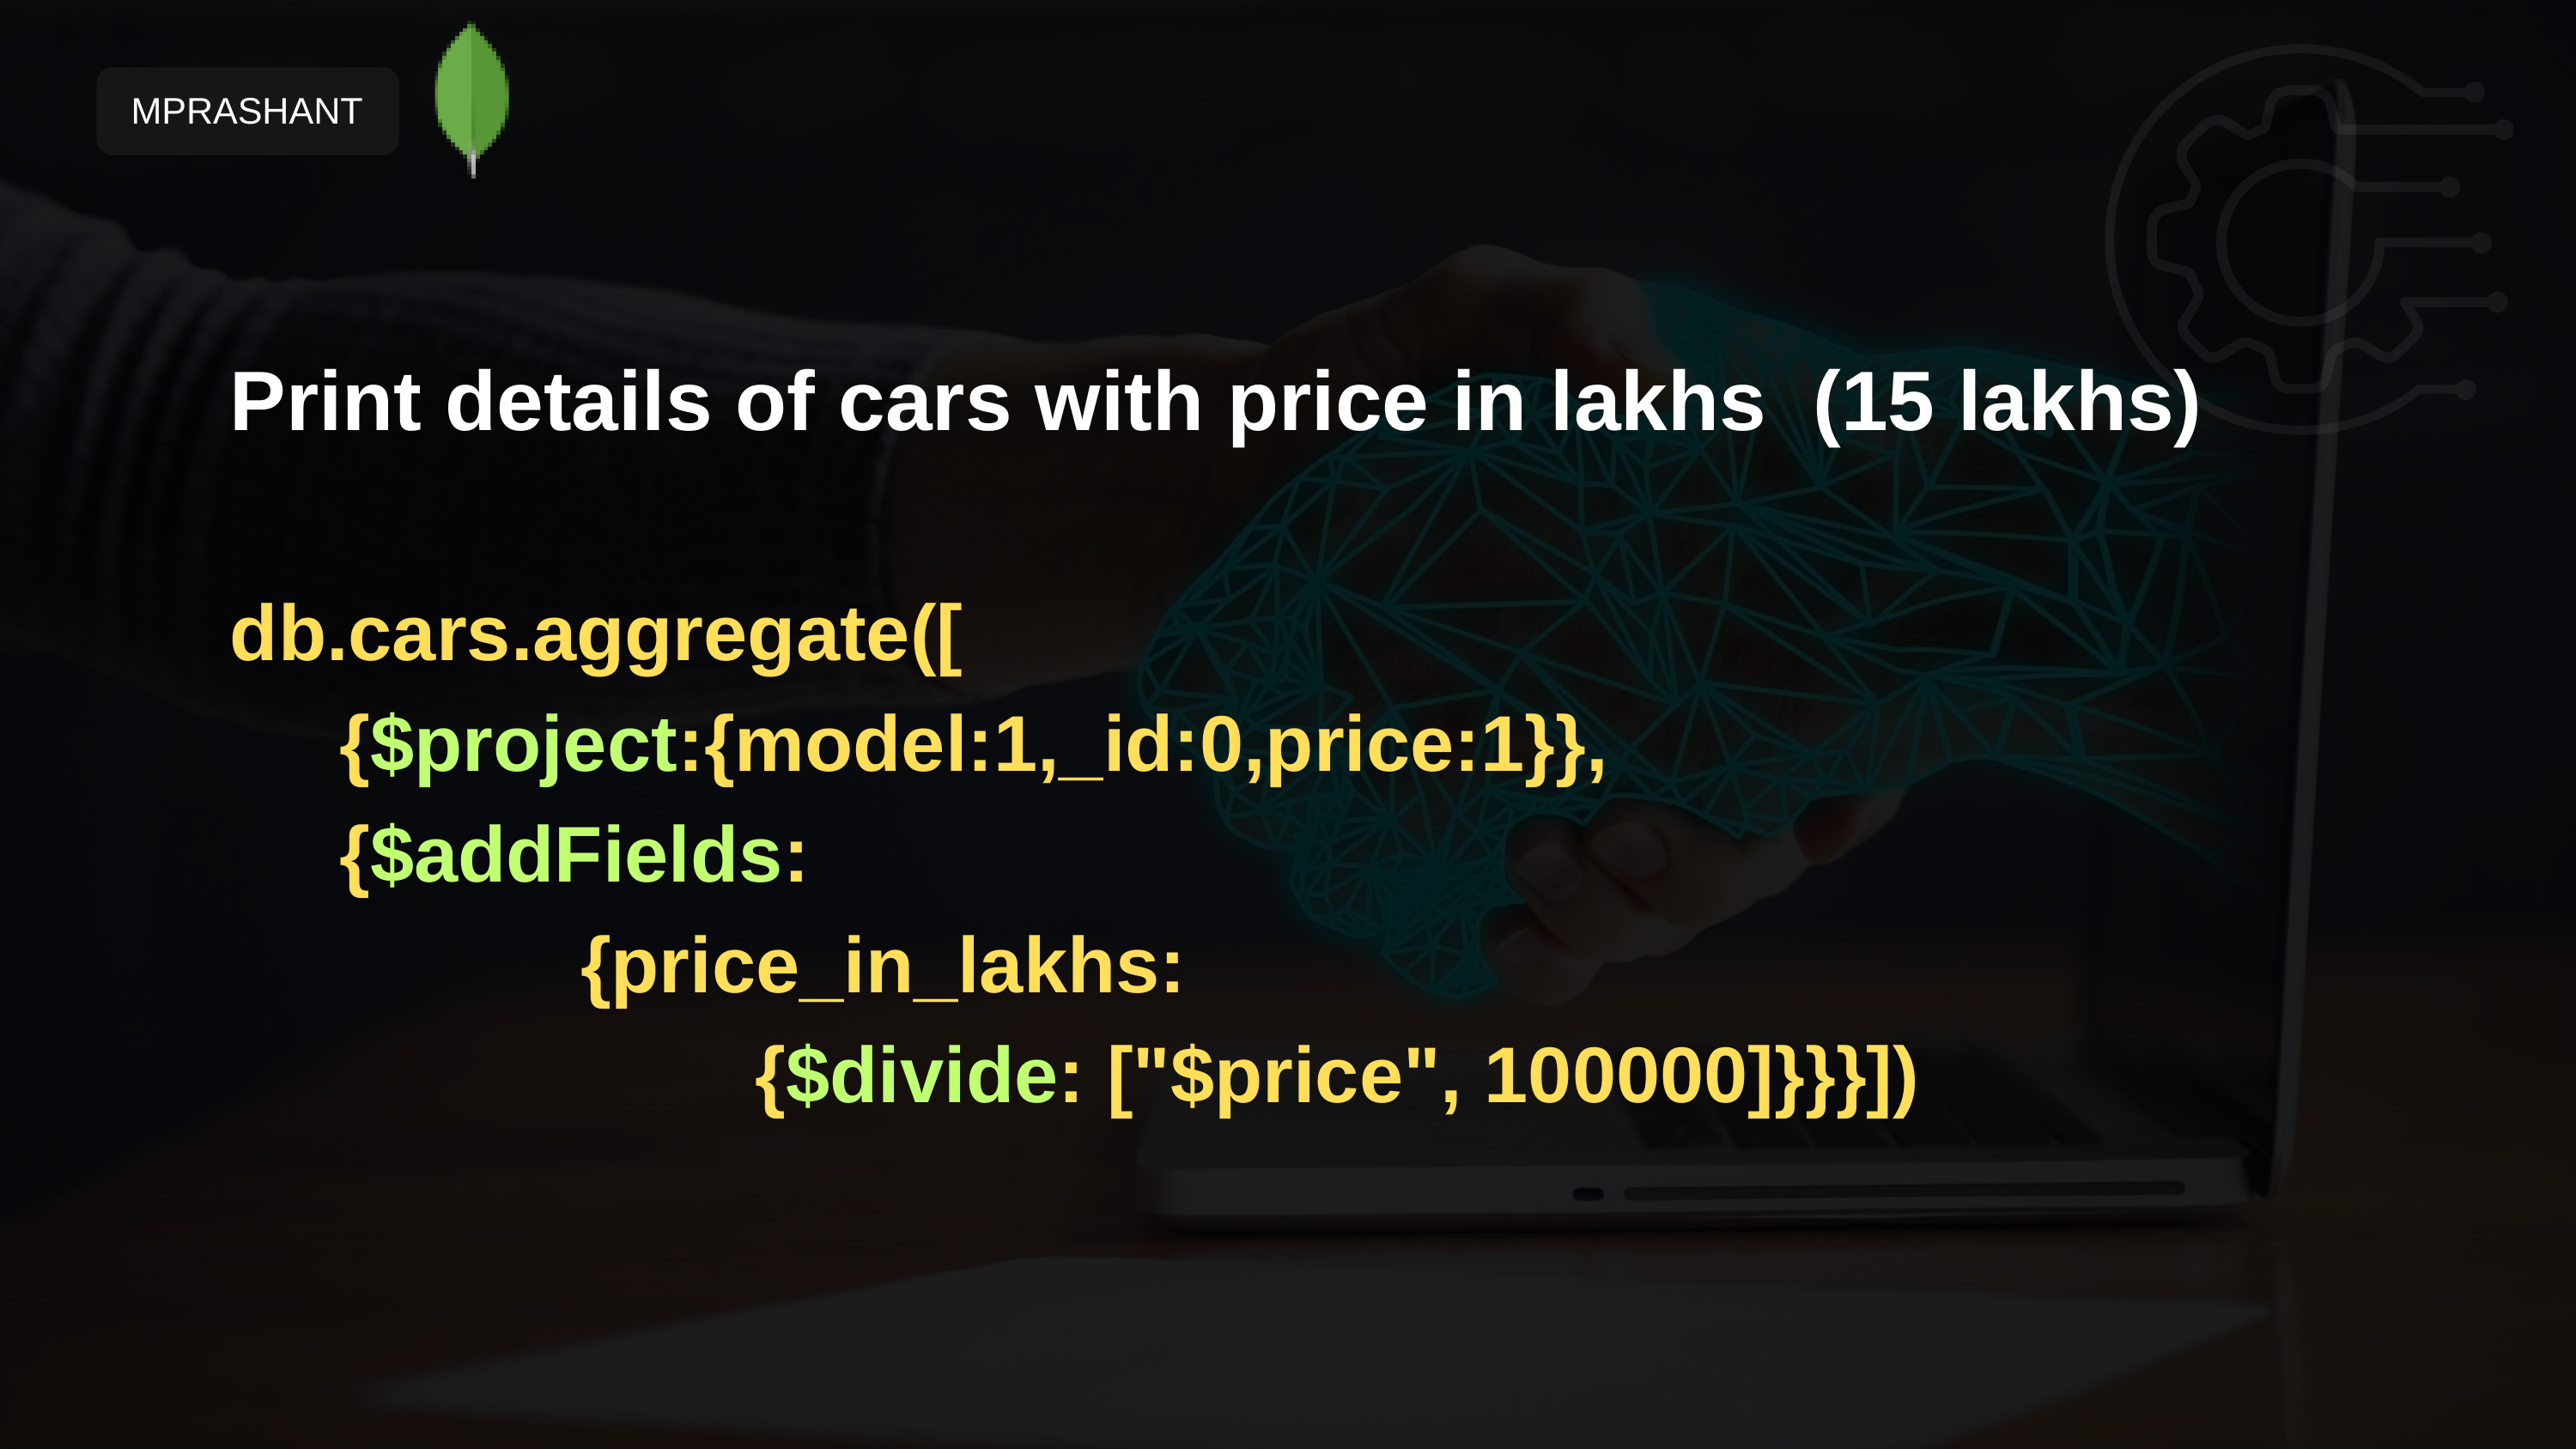

MPRASHANT
Print details of cars with price in lakhs  (15 lakhs)

db.cars.aggregate([
     {$project:{model:1,_id:0,price:1}},
     {$addFields:
                {price_in_lakhs:
                        {$divide: ["$price", 100000]}}}])